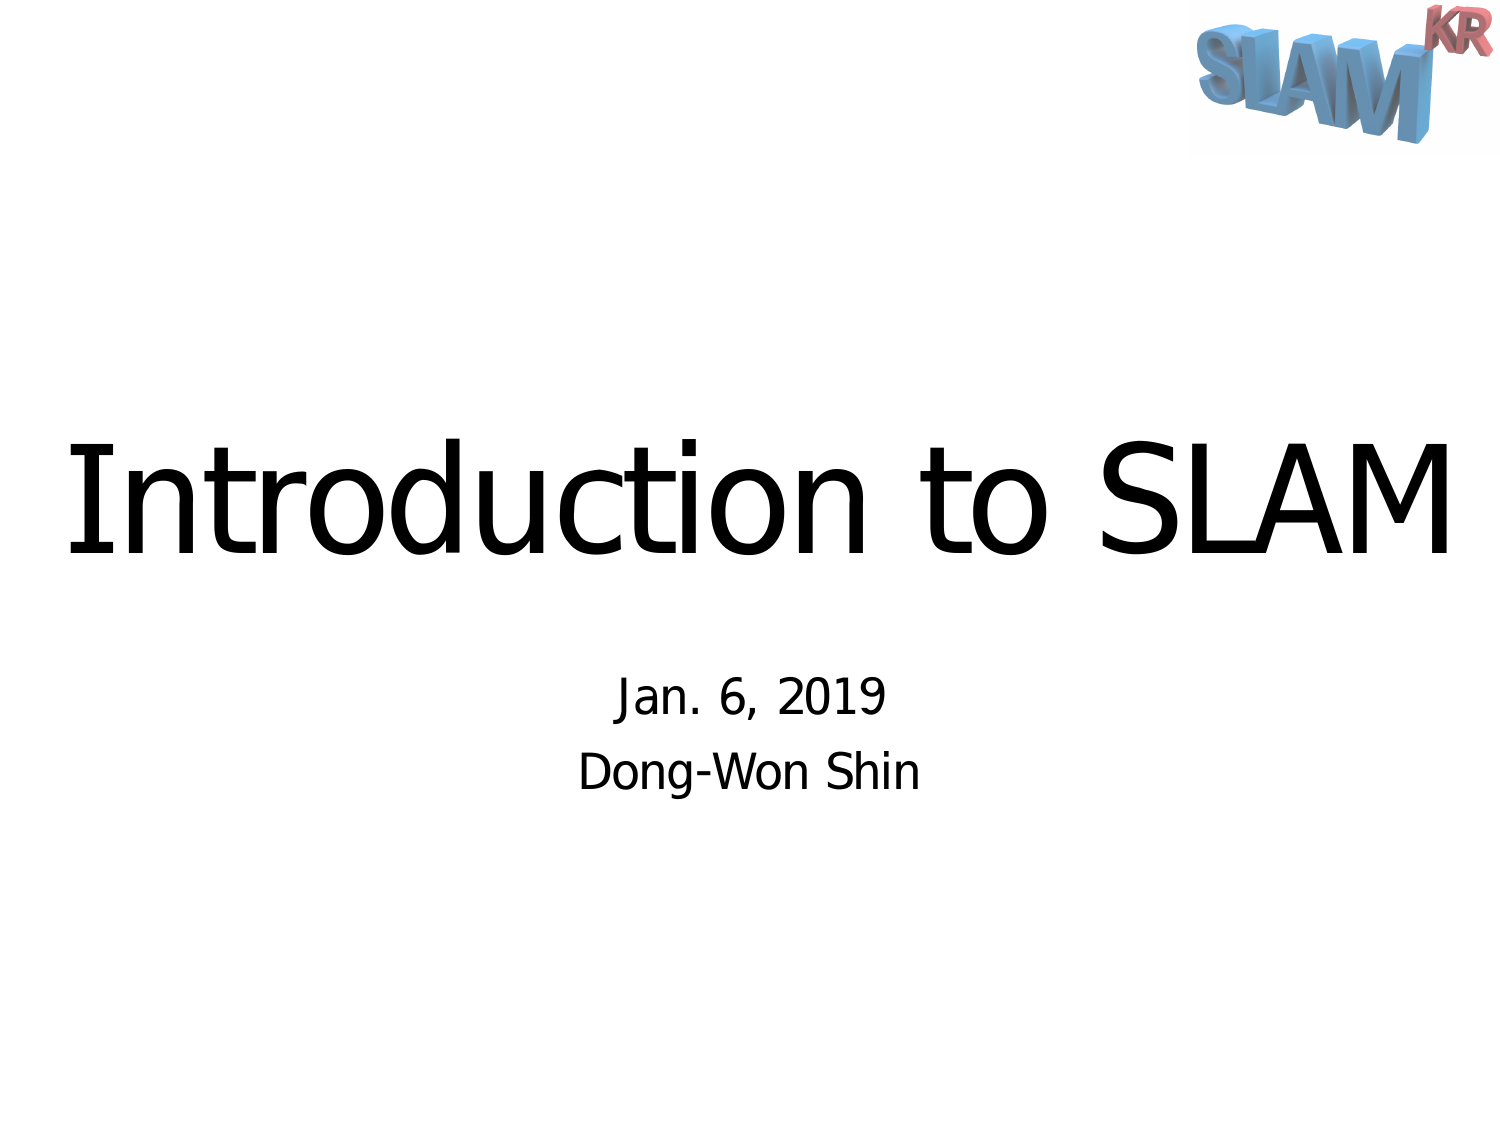

# Introduction to SLAM
Jan. 6, 2019
Dong-Won Shin